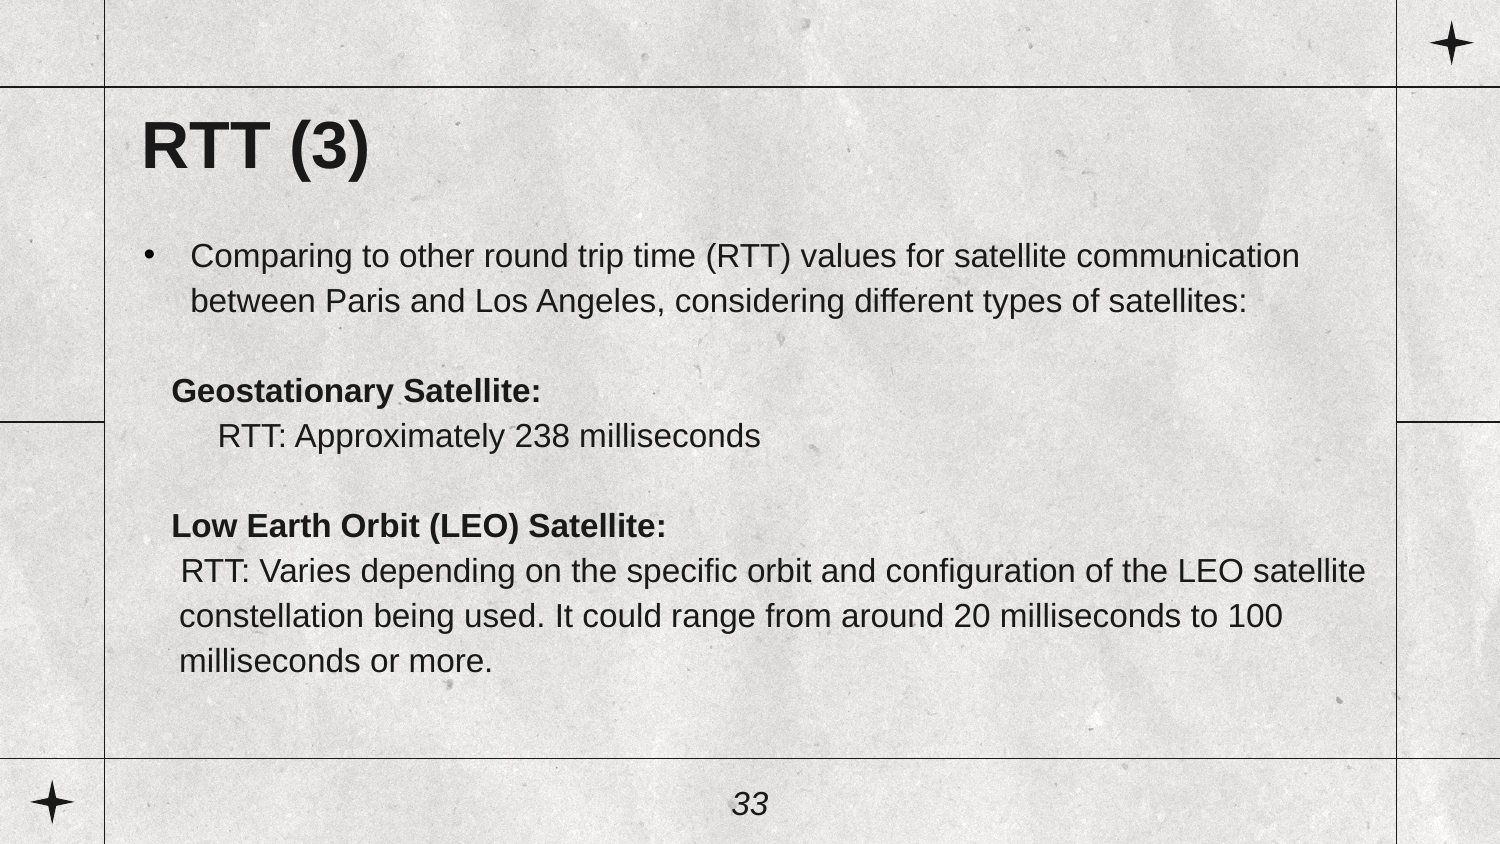

# RTT (3)
Comparing to other round trip time (RTT) values for satellite communication between Paris and Los Angeles, considering different types of satellites:

   Geostationary Satellite:
        RTT: Approximately 238 milliseconds

   Low Earth Orbit (LEO) Satellite:
    RTT: Varies depending on the specific orbit and configuration of the LEO satellite   constellation being used. It could range from around 20 milliseconds to 100 milliseconds or more.
33